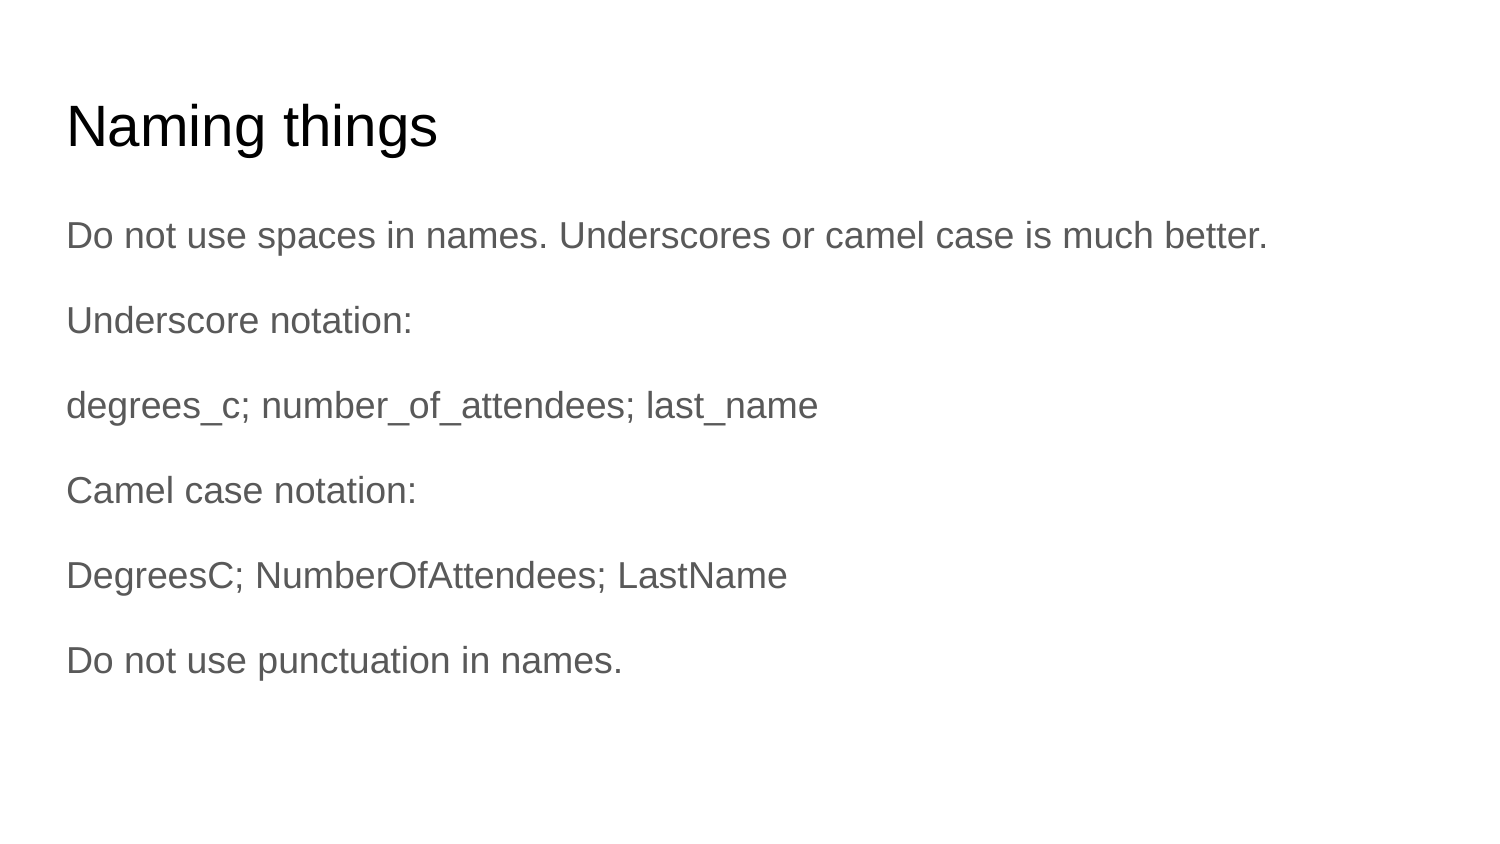

# Naming things
Do not use spaces in names. Underscores or camel case is much better.
Underscore notation:
degrees_c; number_of_attendees; last_name
Camel case notation:
DegreesC; NumberOfAttendees; LastName
Do not use punctuation in names.